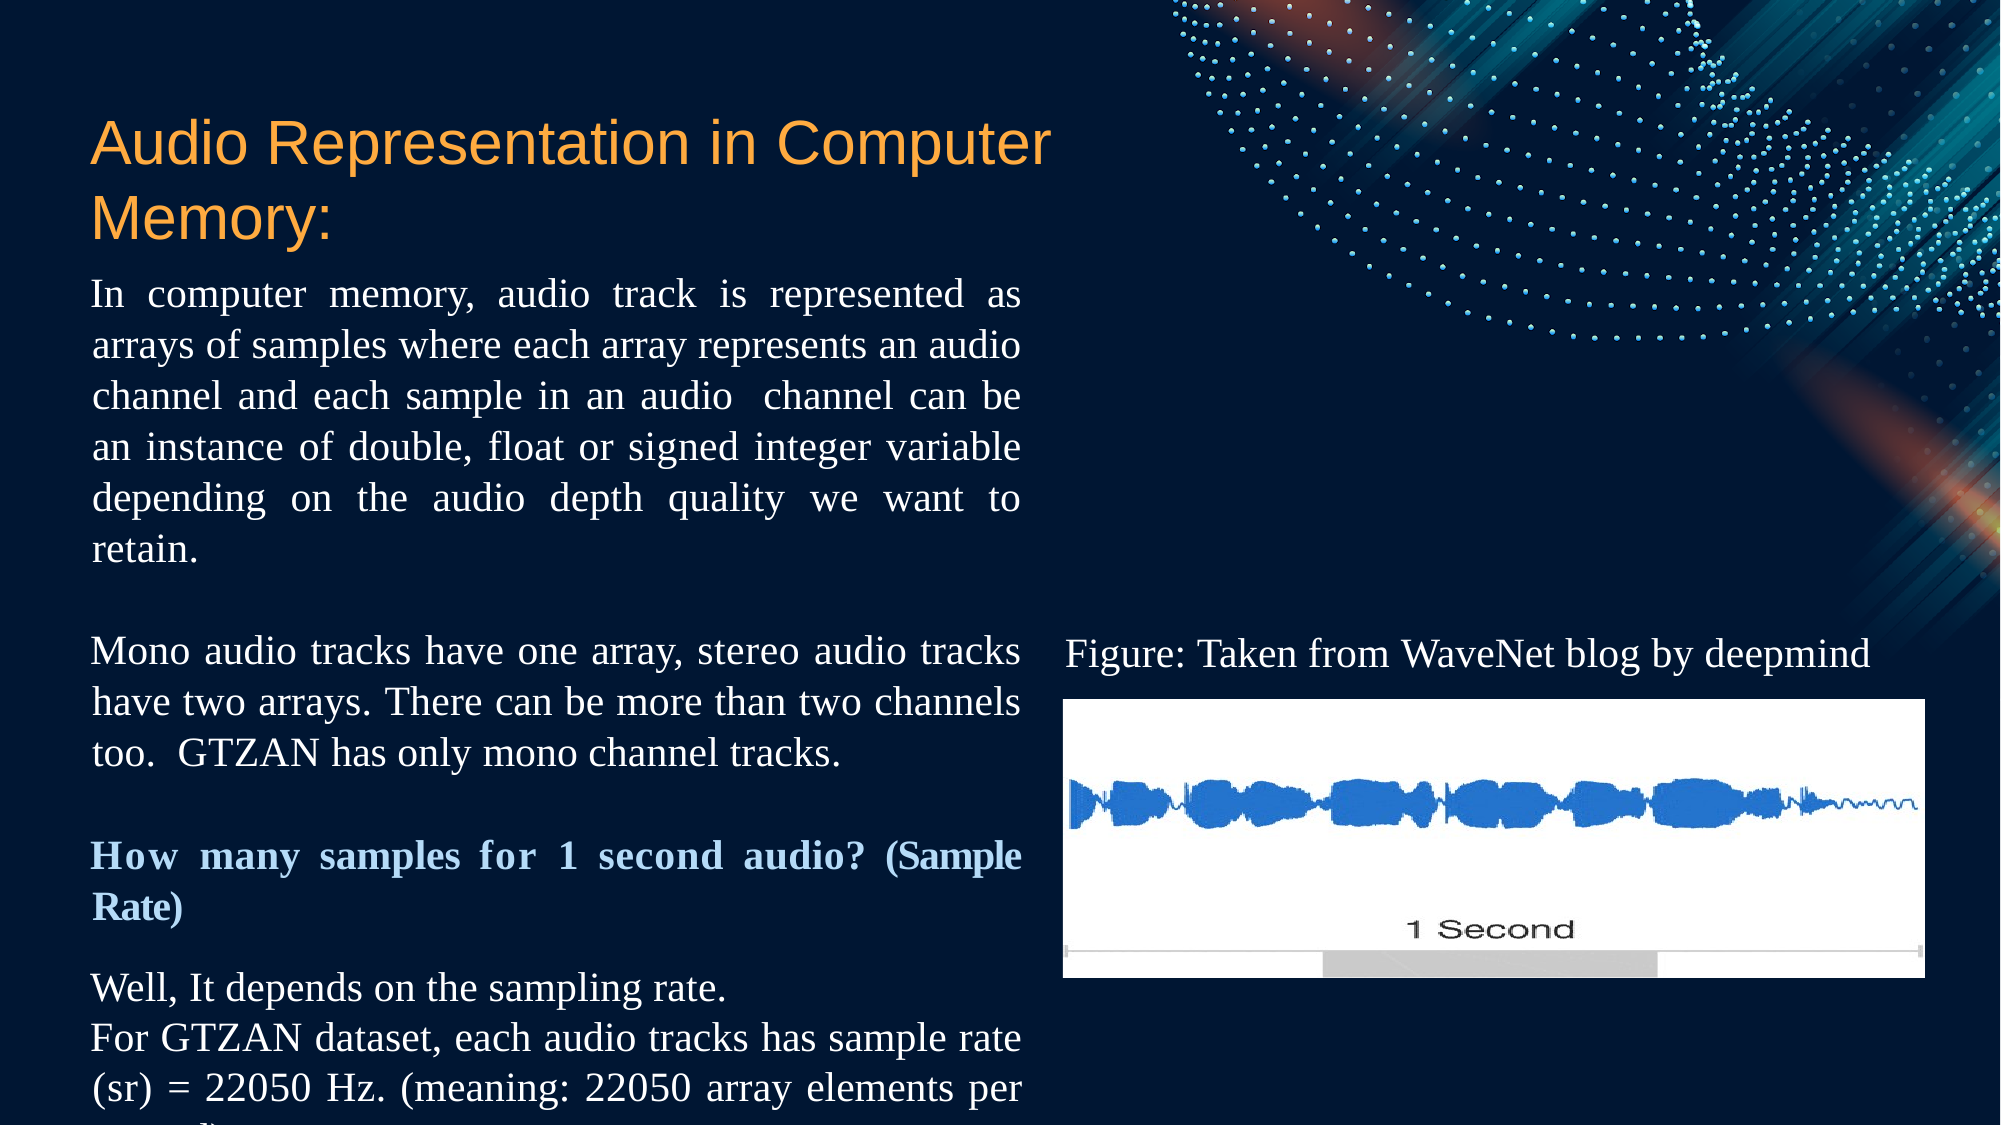

Audio Representation in Computer Memory:
In computer memory, audio track is represented as arrays of samples where each array represents an audio channel and each sample in an audio  channel can be an instance of double, float or signed integer variable depending on the audio depth quality we want to retain.

Mono audio tracks have one array, stereo audio tracks have two arrays. There can be more than two channels too.  GTZAN has only mono channel tracks.

How many samples for 1 second audio? (Sample Rate)
Well, It depends on the sampling rate.
For GTZAN dataset, each audio tracks has sample rate (sr) = 22050 Hz. (meaning: 22050 array elements per second)
Figure: Taken from WaveNet blog by deepmind